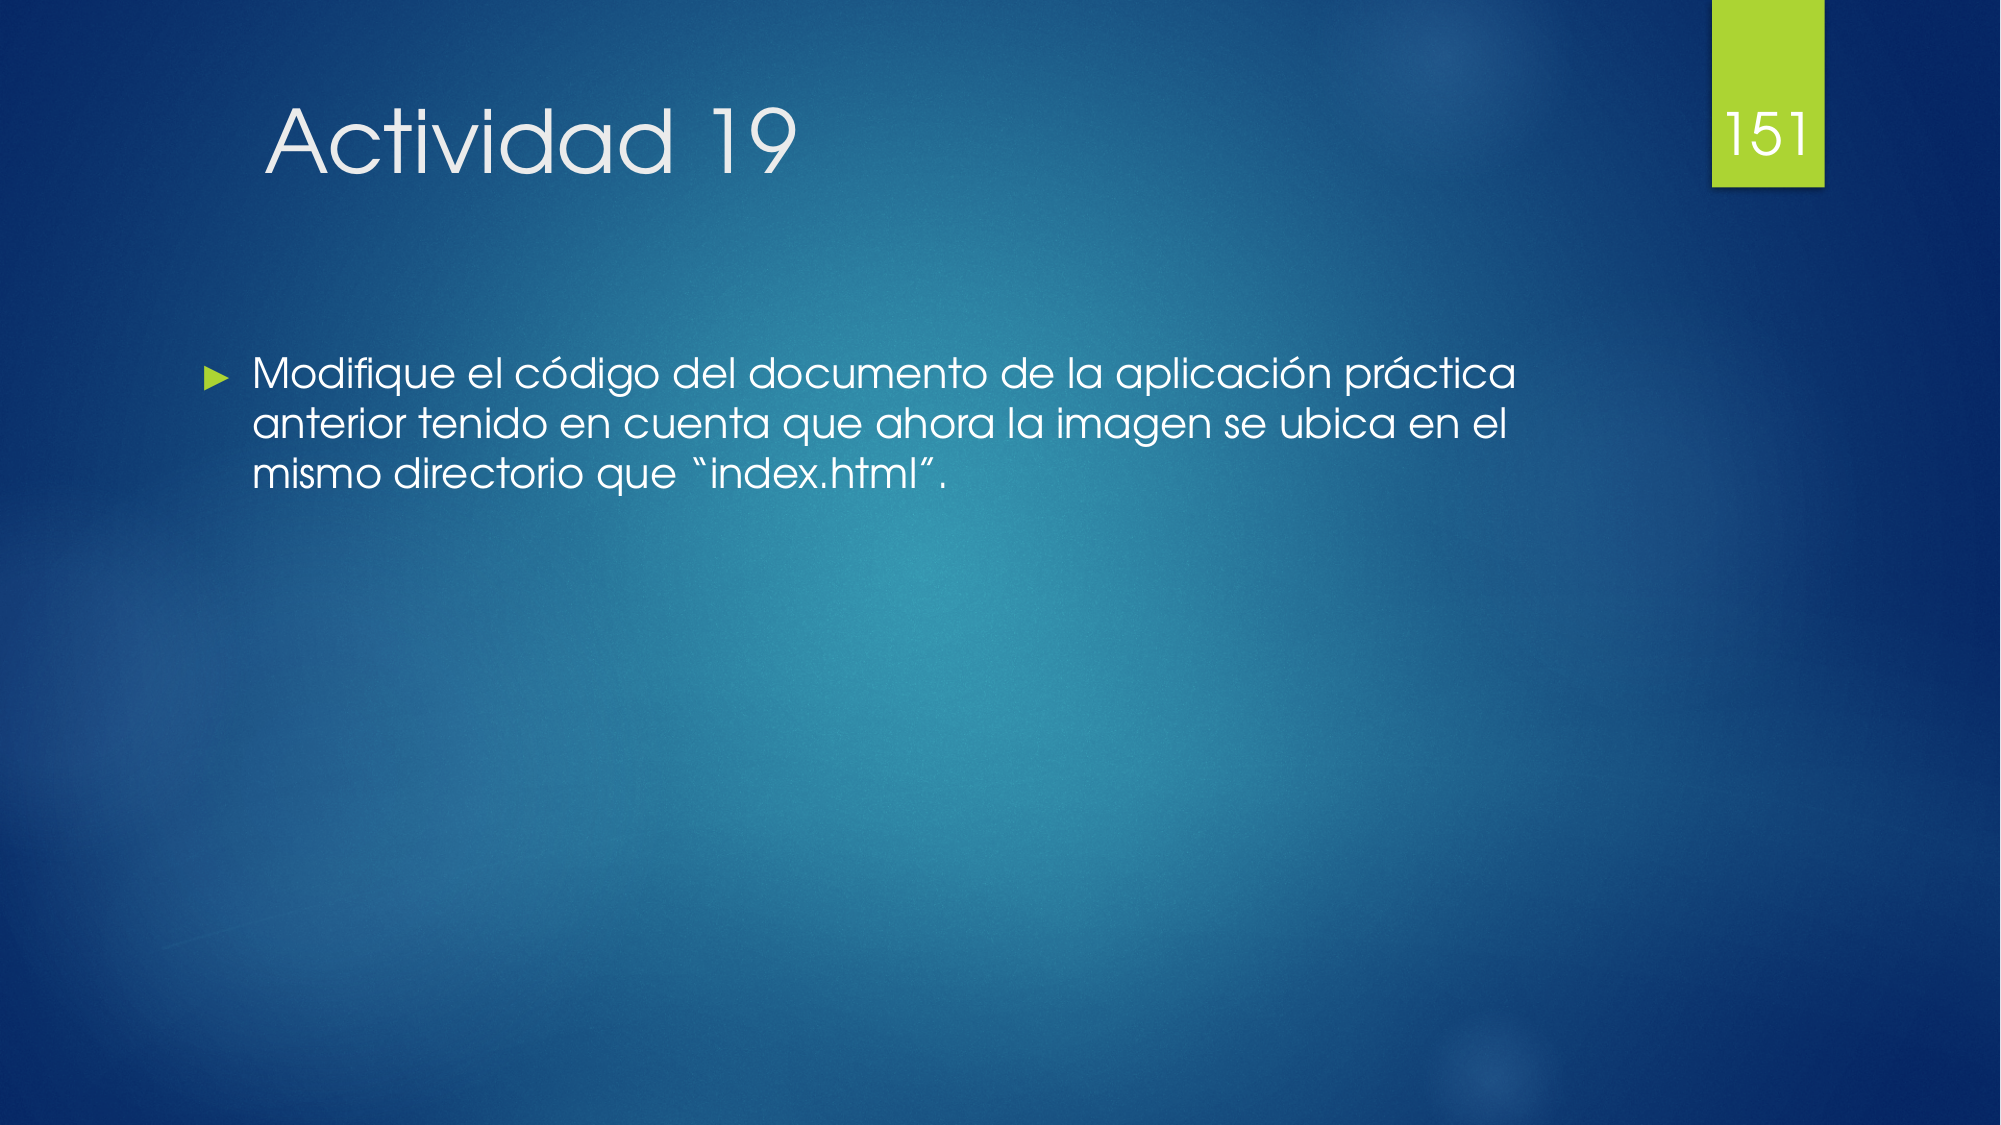

151
# Actividad 19
Modifique el código del documento de la aplicación práctica anterior tenido en cuenta que ahora la imagen se ubica en el mismo directorio que “index.html”.